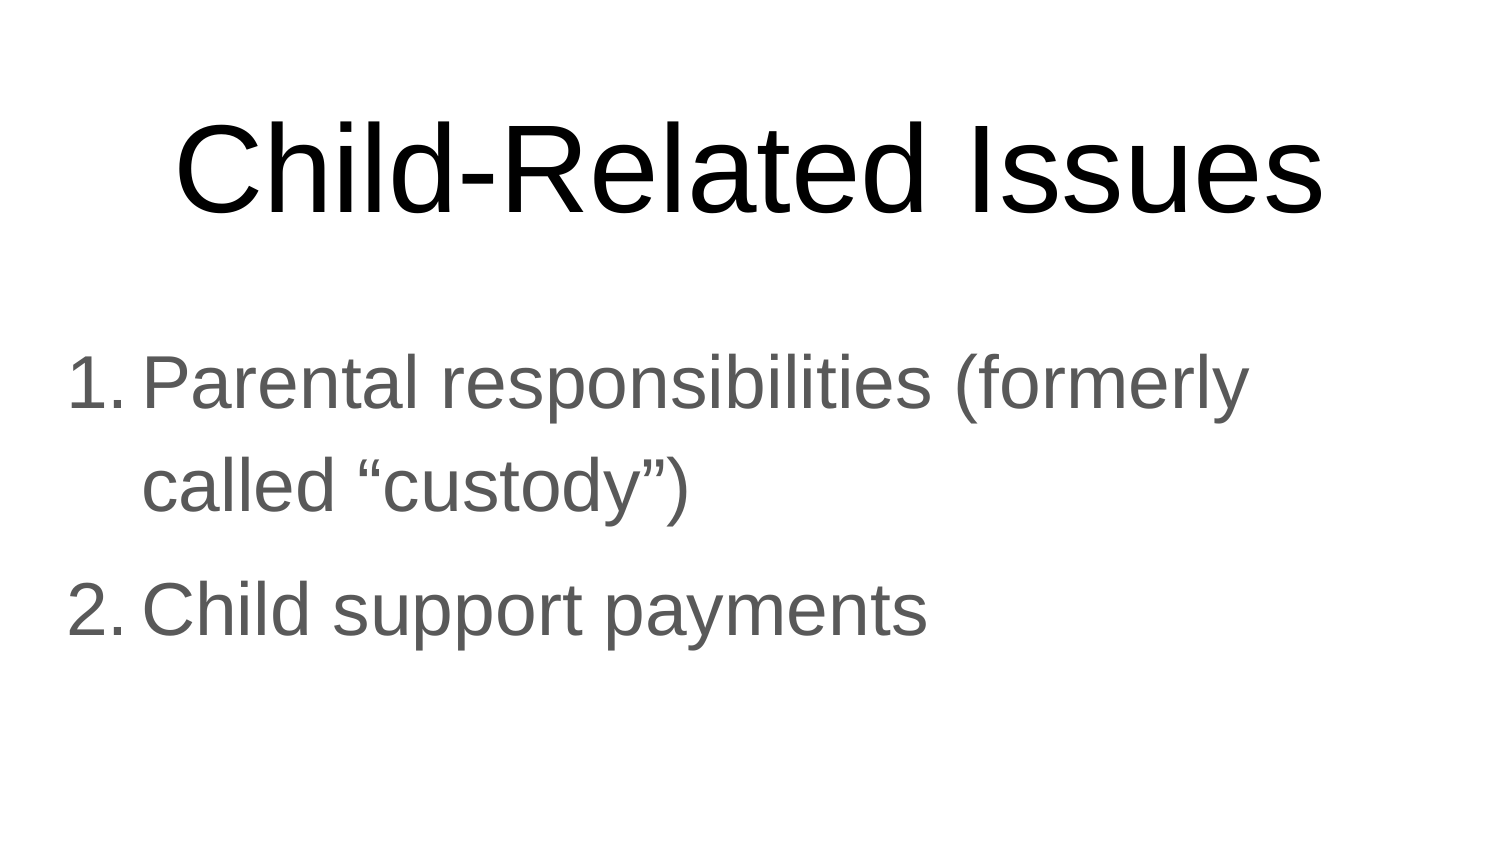

# Child-Related Issues
Parental responsibilities (formerly called “custody”)
Child support payments